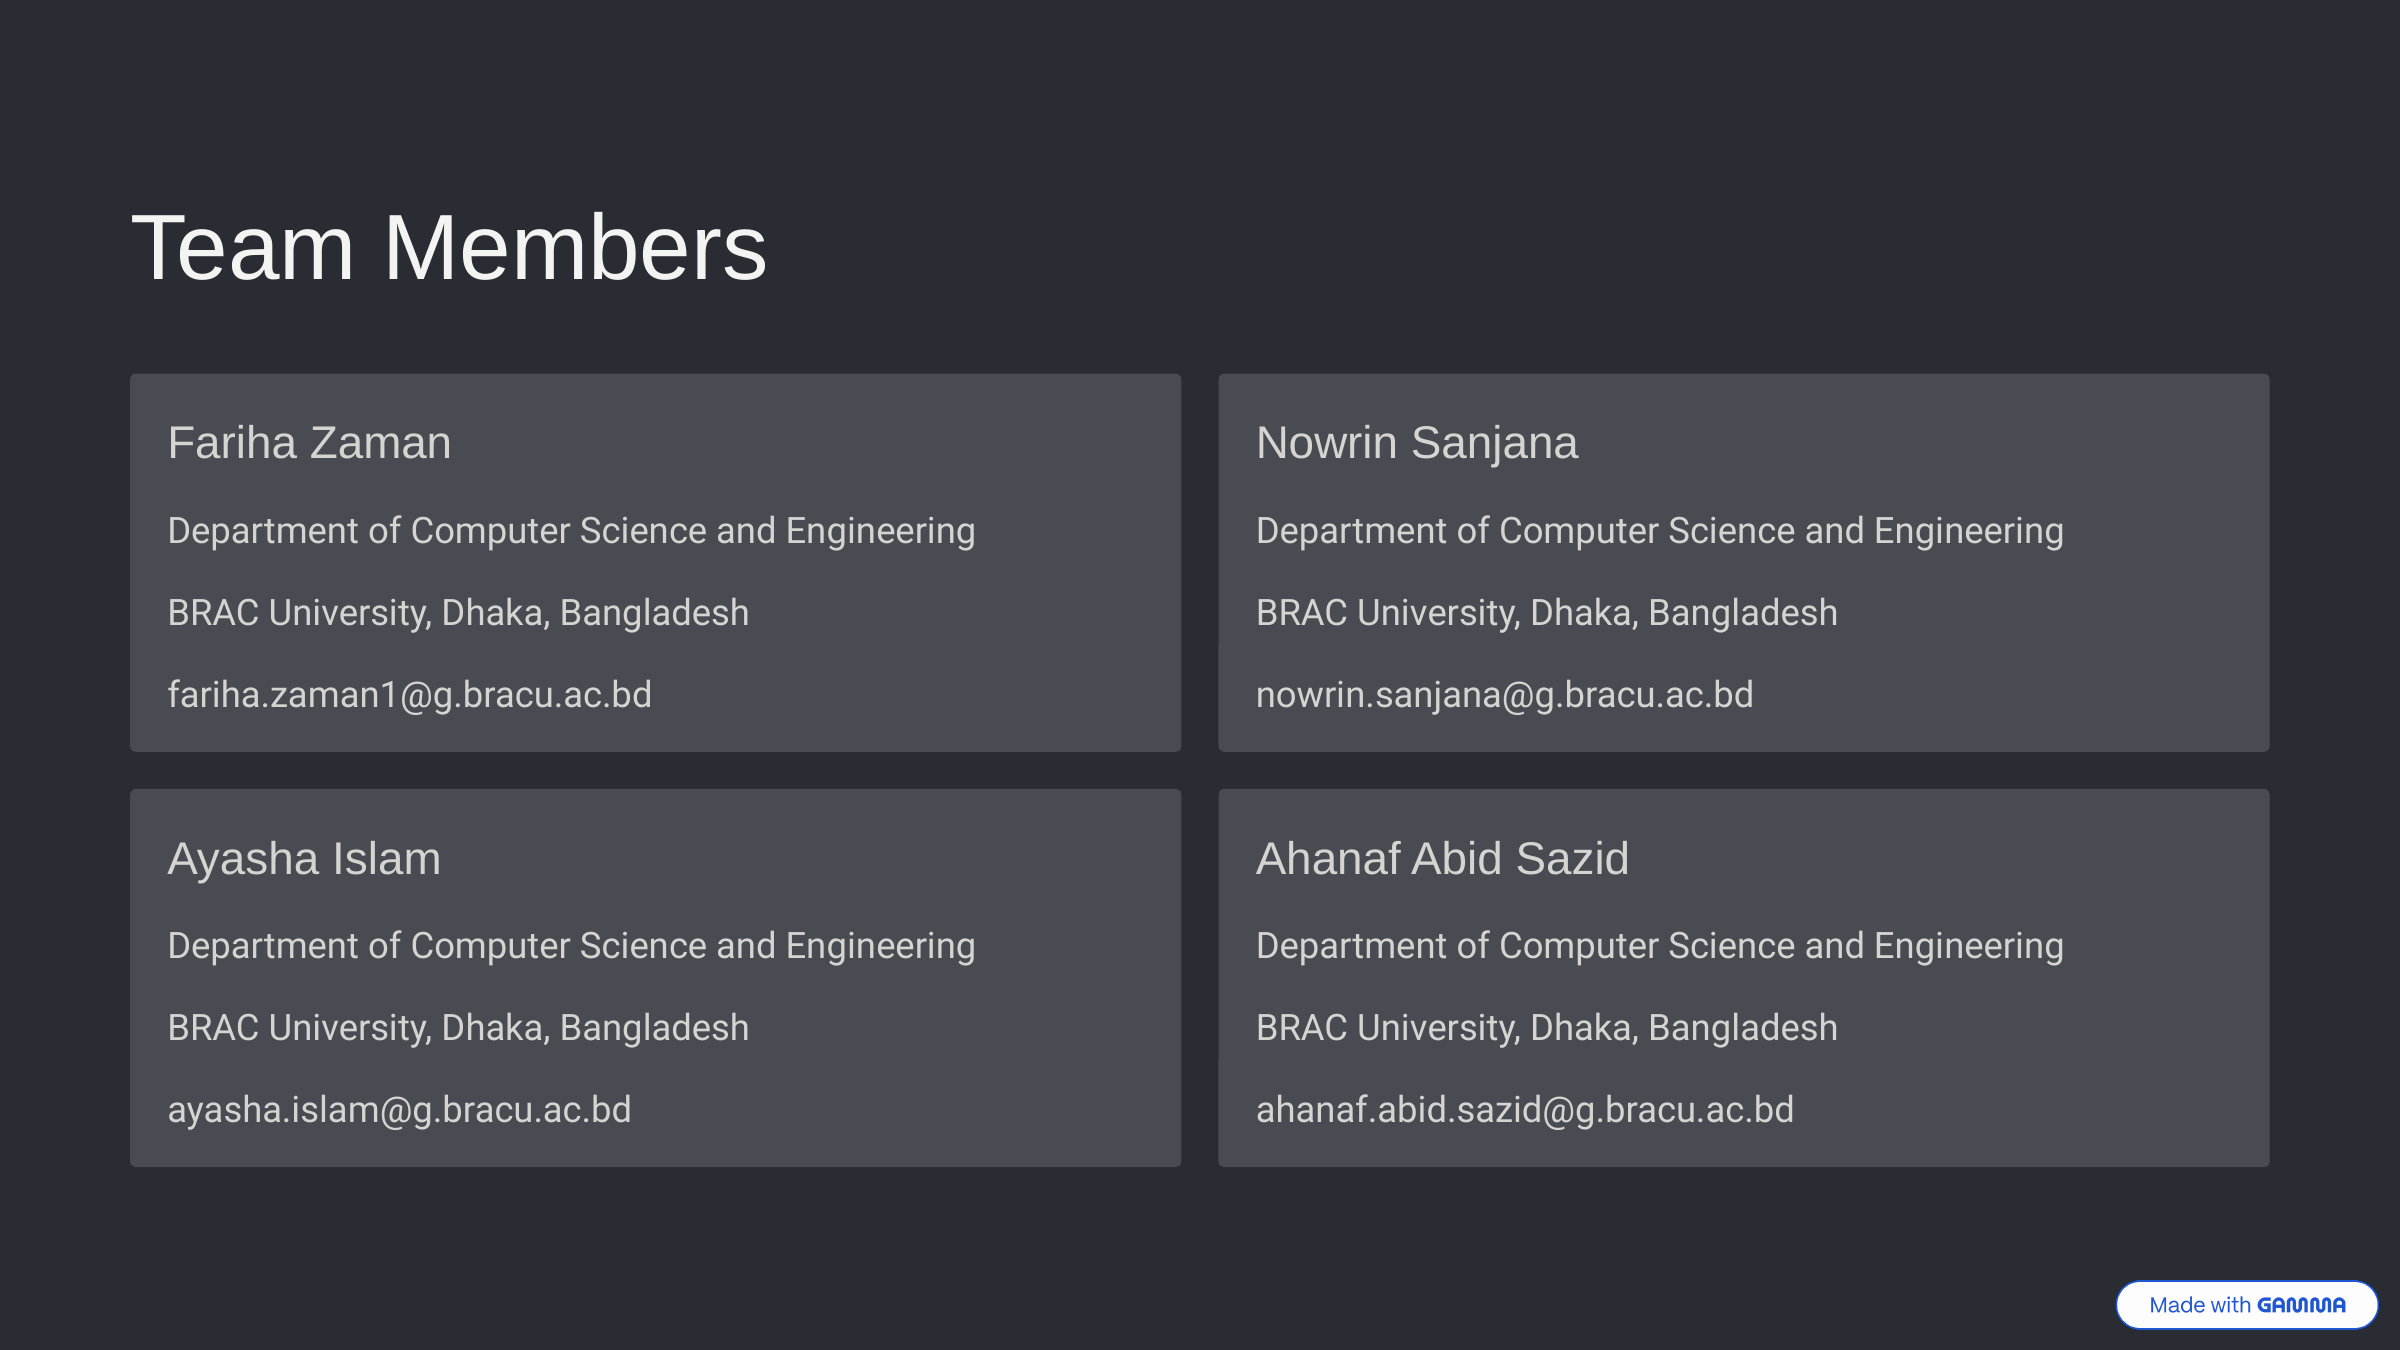

Team Members

Fariha Zaman
Nowrin Sanjana
Department of Computer Science and Engineering
Department of Computer Science and Engineering
BRAC University, Dhaka, Bangladesh
BRAC University, Dhaka, Bangladesh
fariha.zaman1@g.bracu.ac.bd
nowrin.sanjana@g.bracu.ac.bd

Ayasha Islam
Ahanaf Abid Sazid
Department of Computer Science and Engineering
Department of Computer Science and Engineering
BRAC University, Dhaka, Bangladesh
BRAC University, Dhaka, Bangladesh
ayasha.islam@g.bracu.ac.bd
ahanaf.abid.sazid@g.bracu.ac.bd